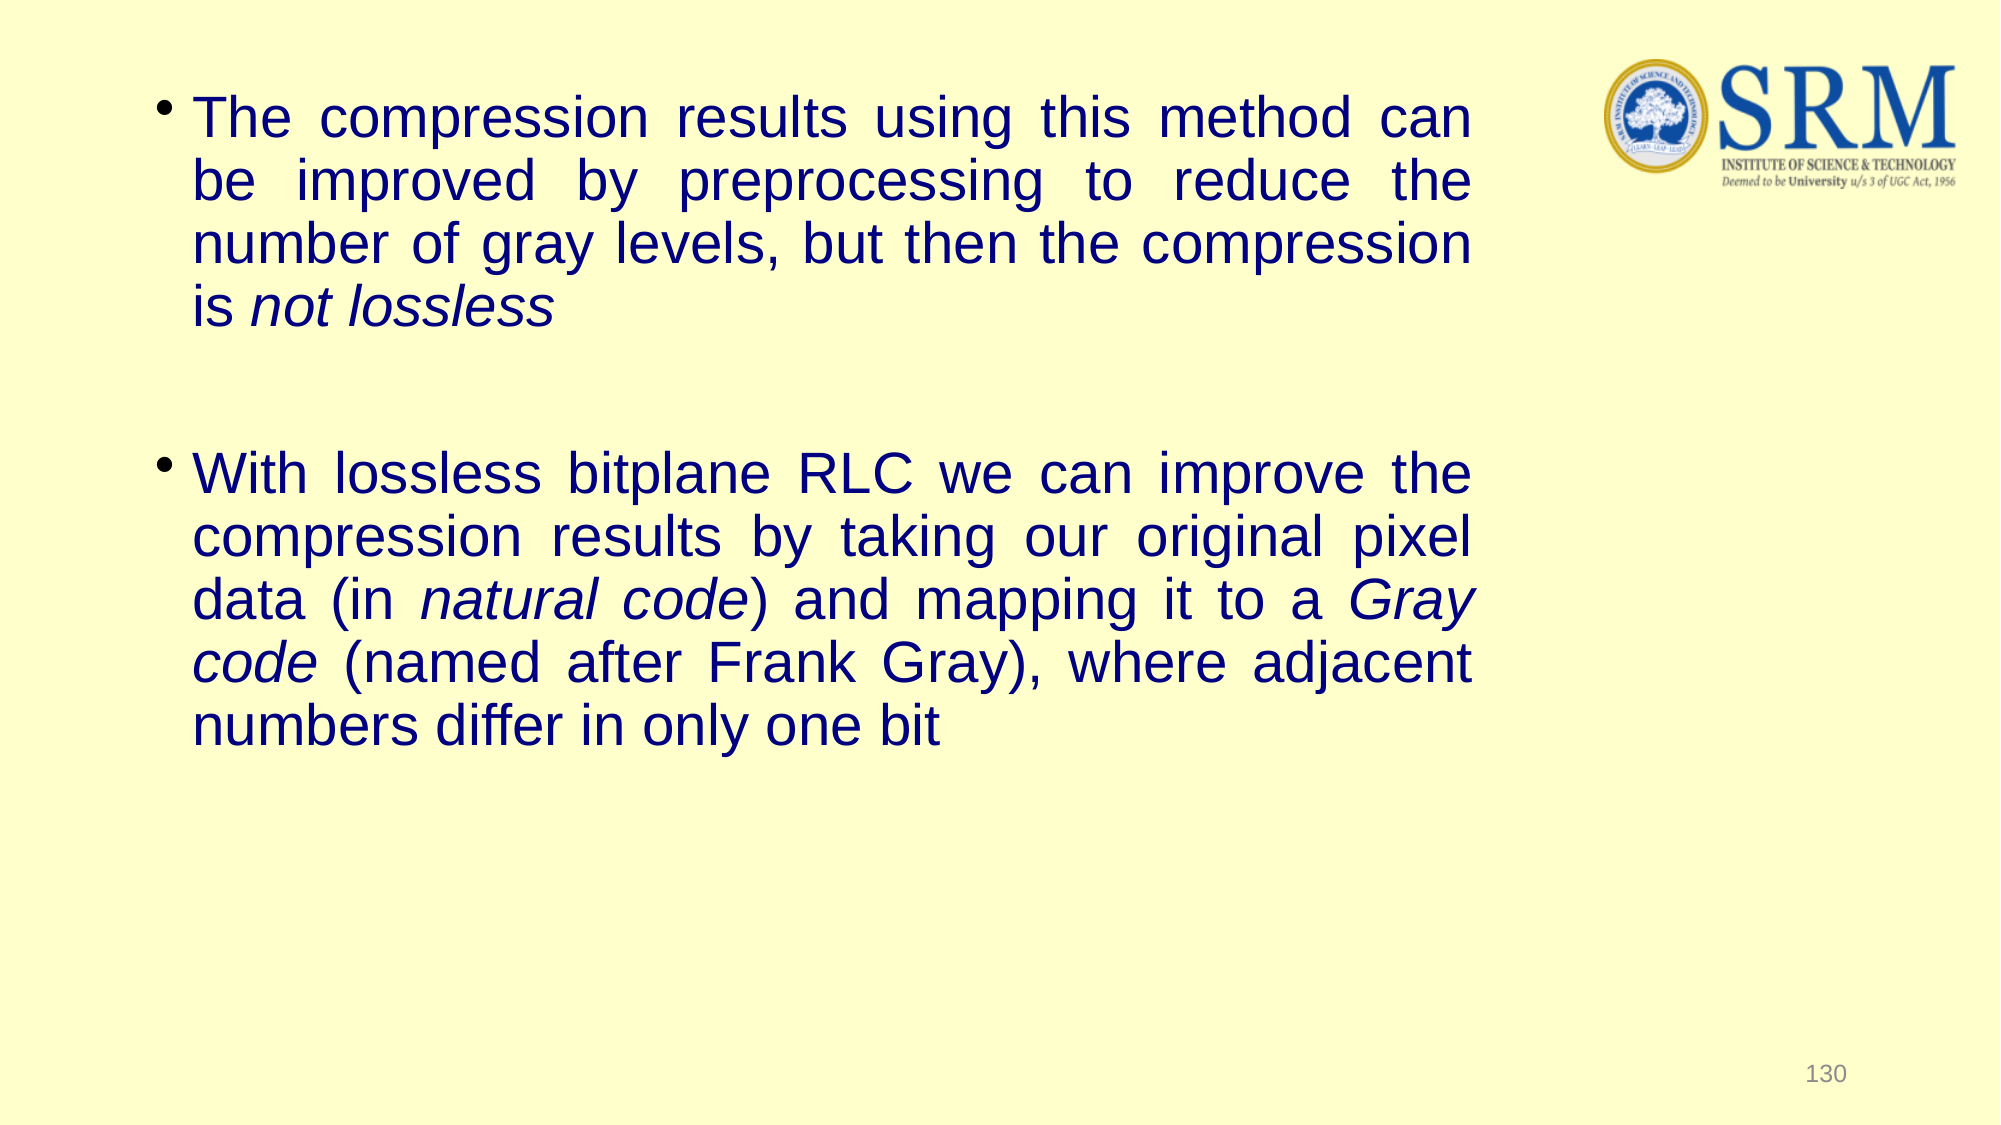

The compression results using this method can be improved by preprocessing to reduce the number of gray levels, but then the compression is not lossless

With lossless bitplane RLC we can improve the compression results by taking our original pixel data (in natural code) and mapping it to a Gray code (named after Frank Gray), where adjacent numbers differ in only one bit
130